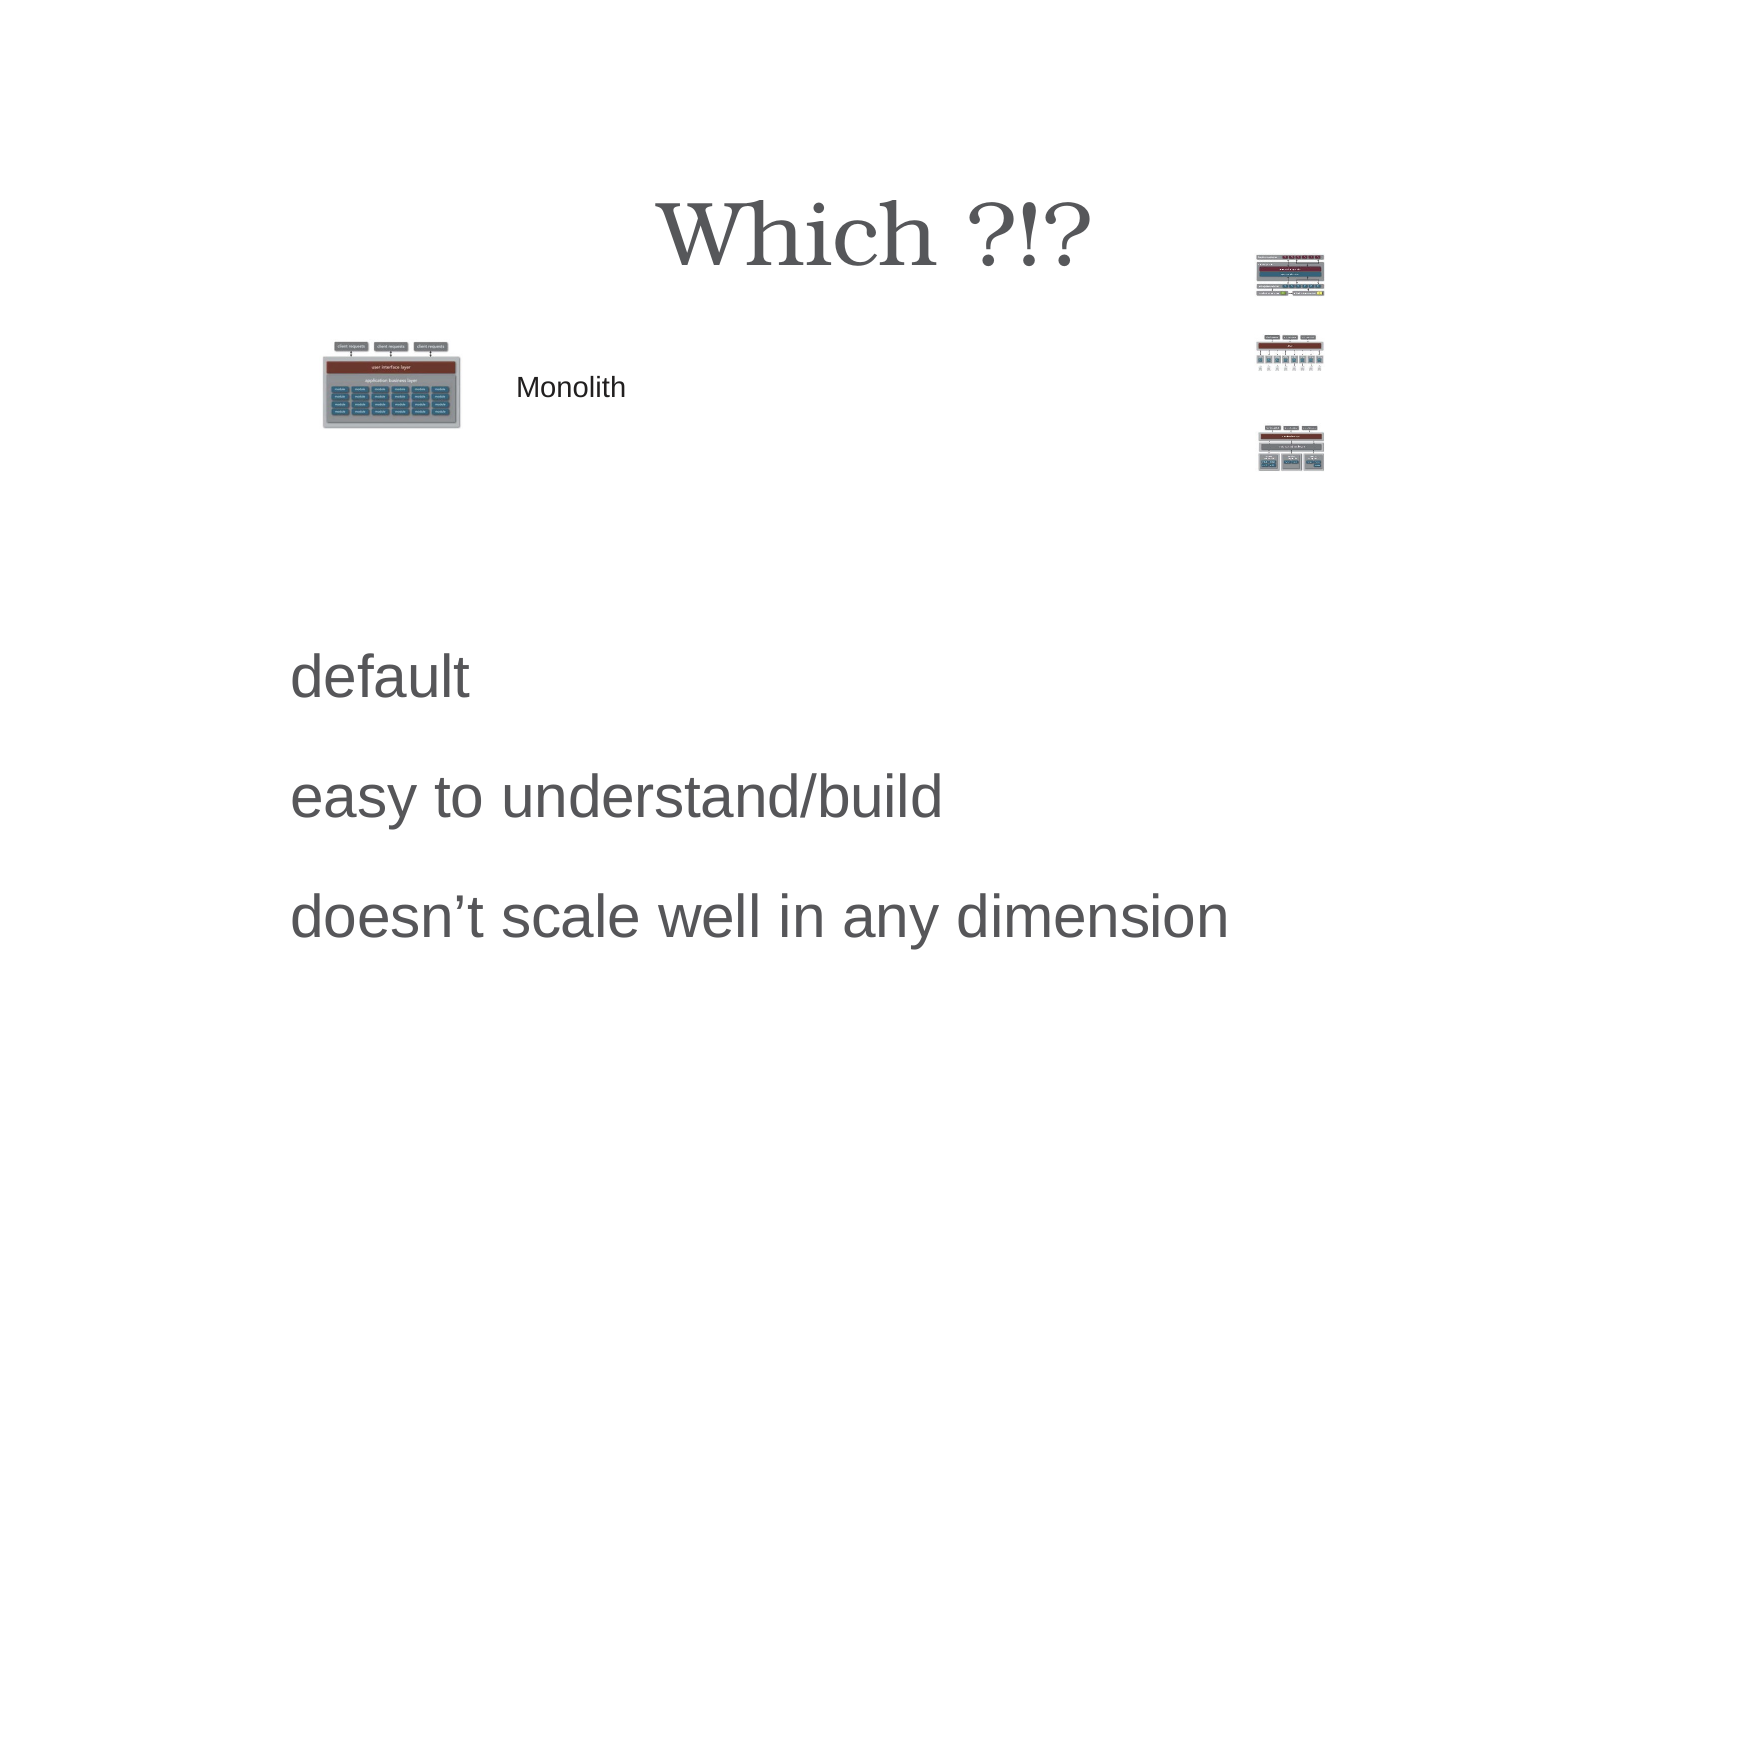

Which ?!?

Monolith

default
easy to understand/build
doesn’t scale well in any dimension